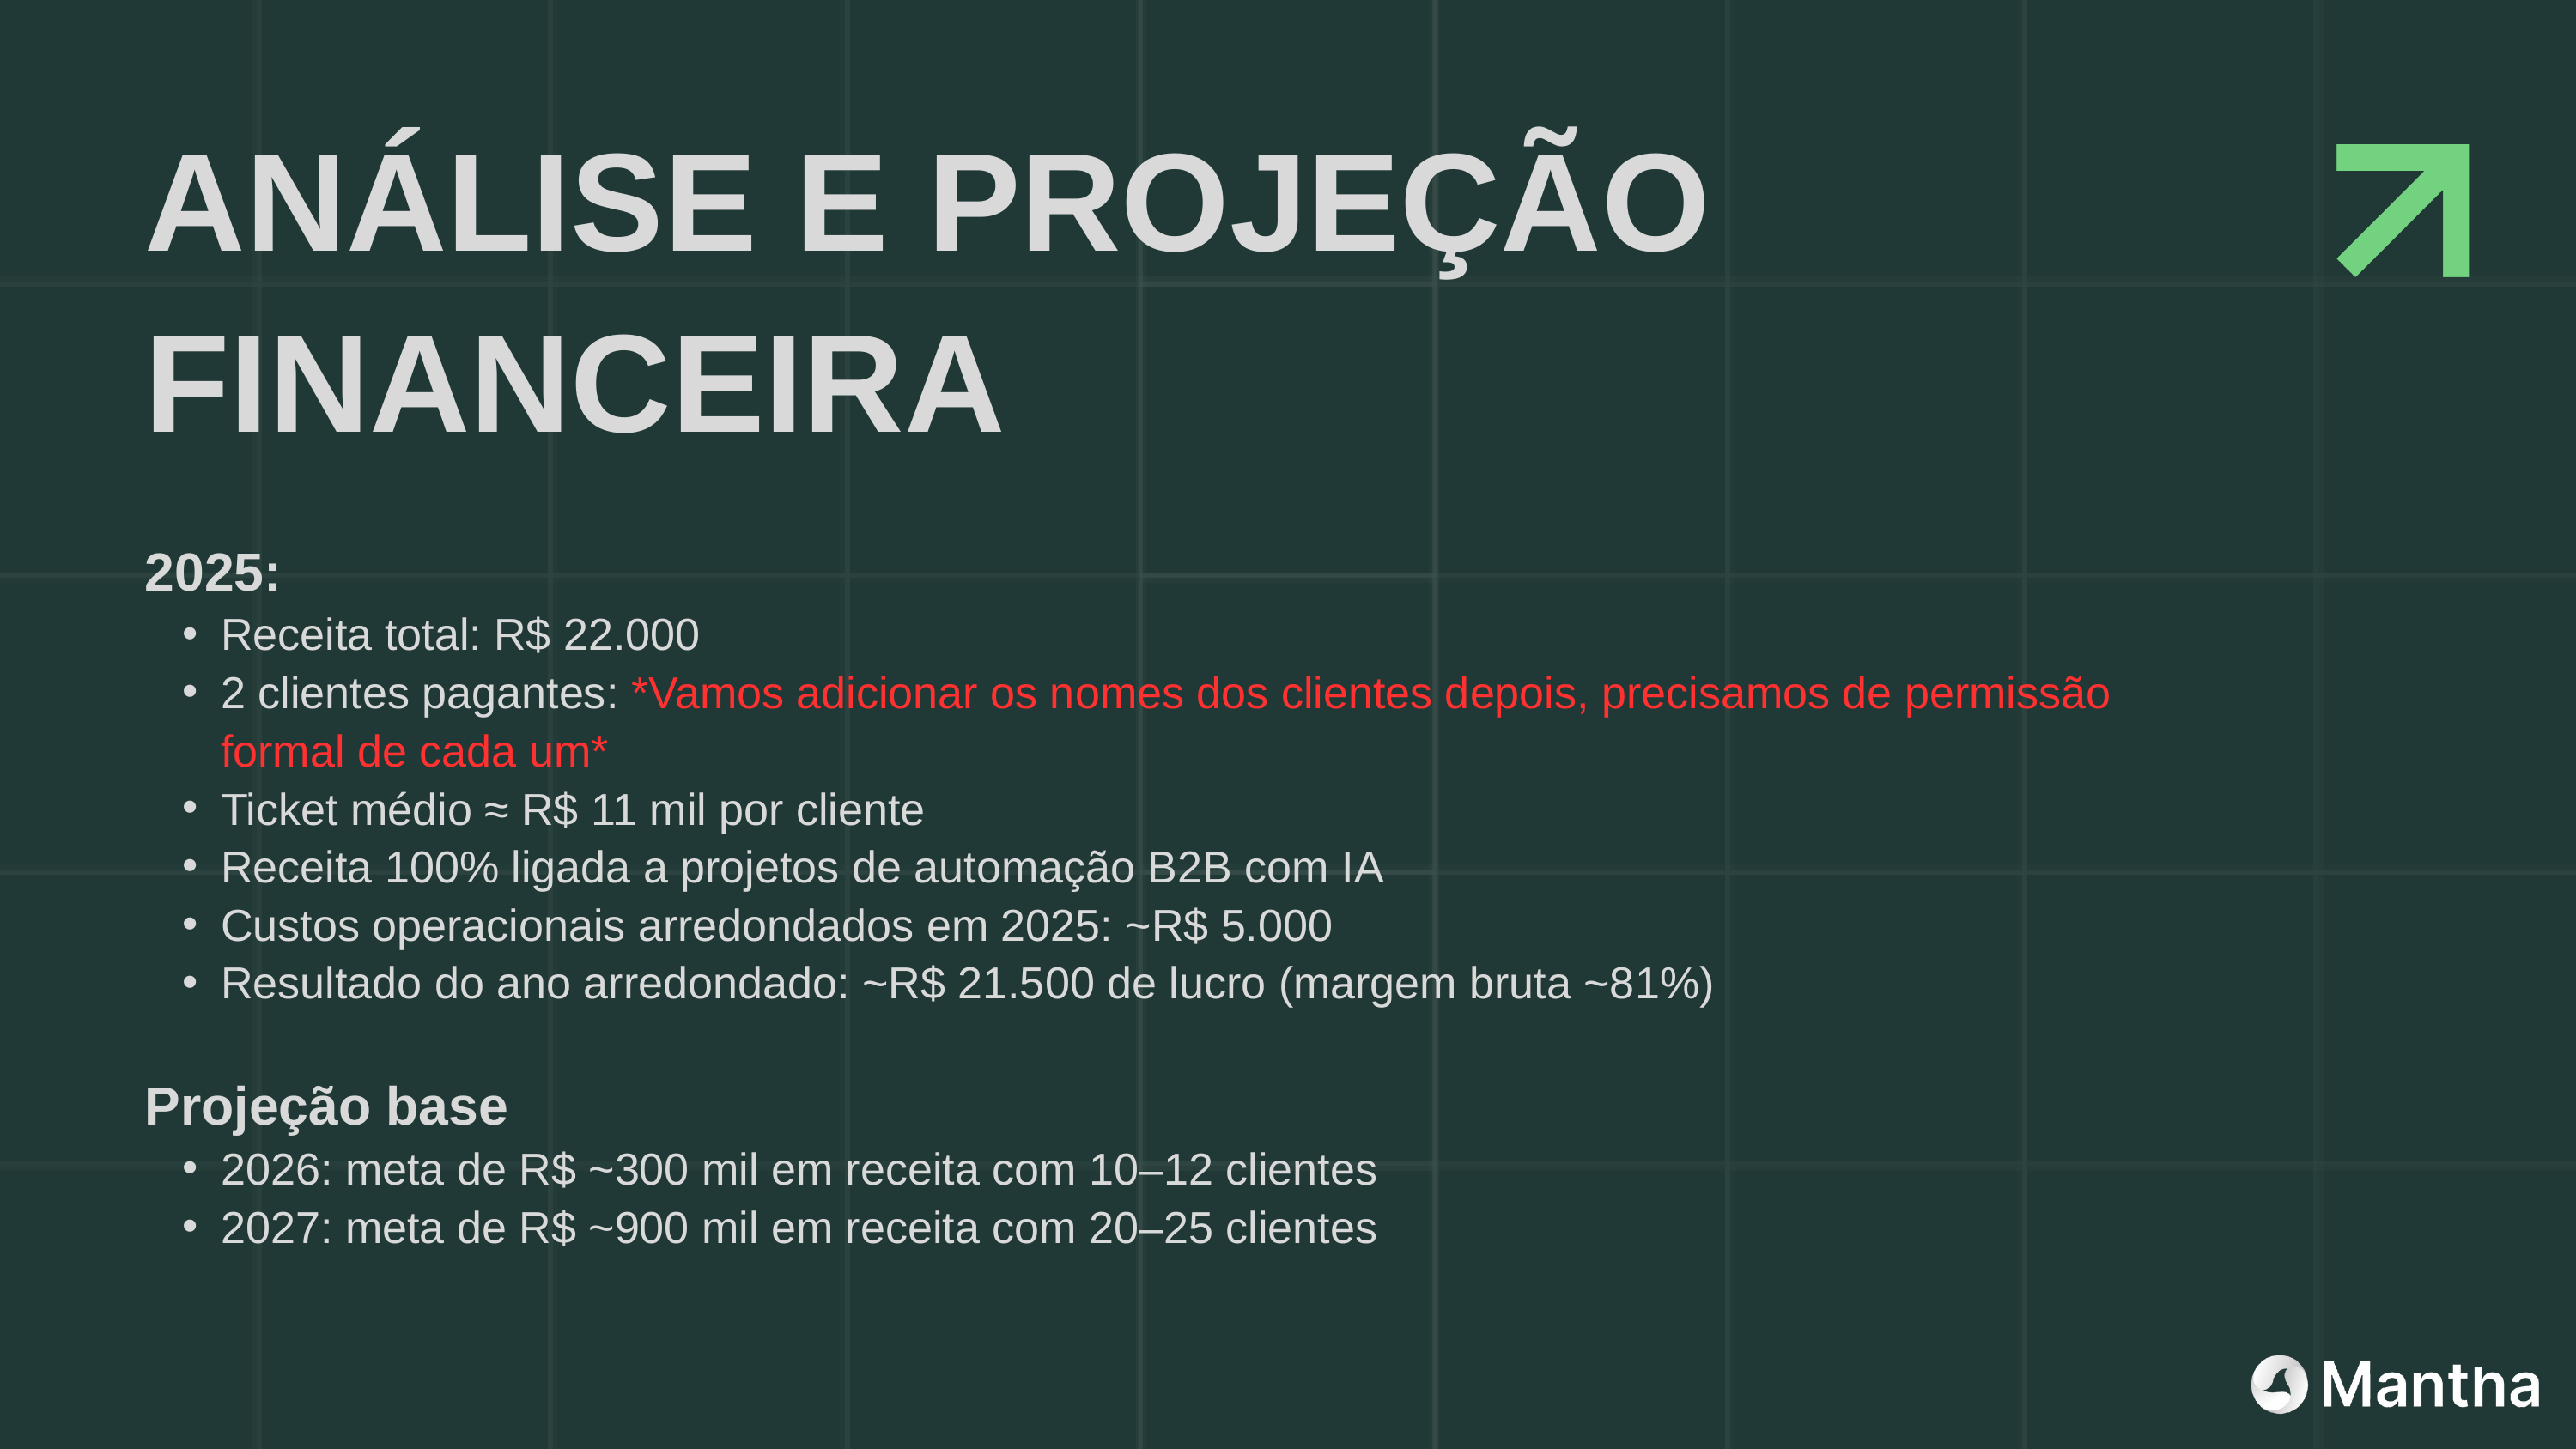

ANÁLISE E PROJEÇÃO FINANCEIRA

2025:
Receita total: R$ 22.000
2 clientes pagantes: *Vamos adicionar os nomes dos clientes depois, precisamos de permissão formal de cada um*
Ticket médio ≈ R$ 11 mil por cliente
Receita 100% ligada a projetos de automação B2B com IA
Custos operacionais arredondados em 2025: ~R$ 5.000
Resultado do ano arredondado: ~R$ 21.500 de lucro (margem bruta ~81%)

Projeção base
2026: meta de R$ ~300 mil em receita com 10–12 clientes
2027: meta de R$ ~900 mil em receita com 20–25 clientes